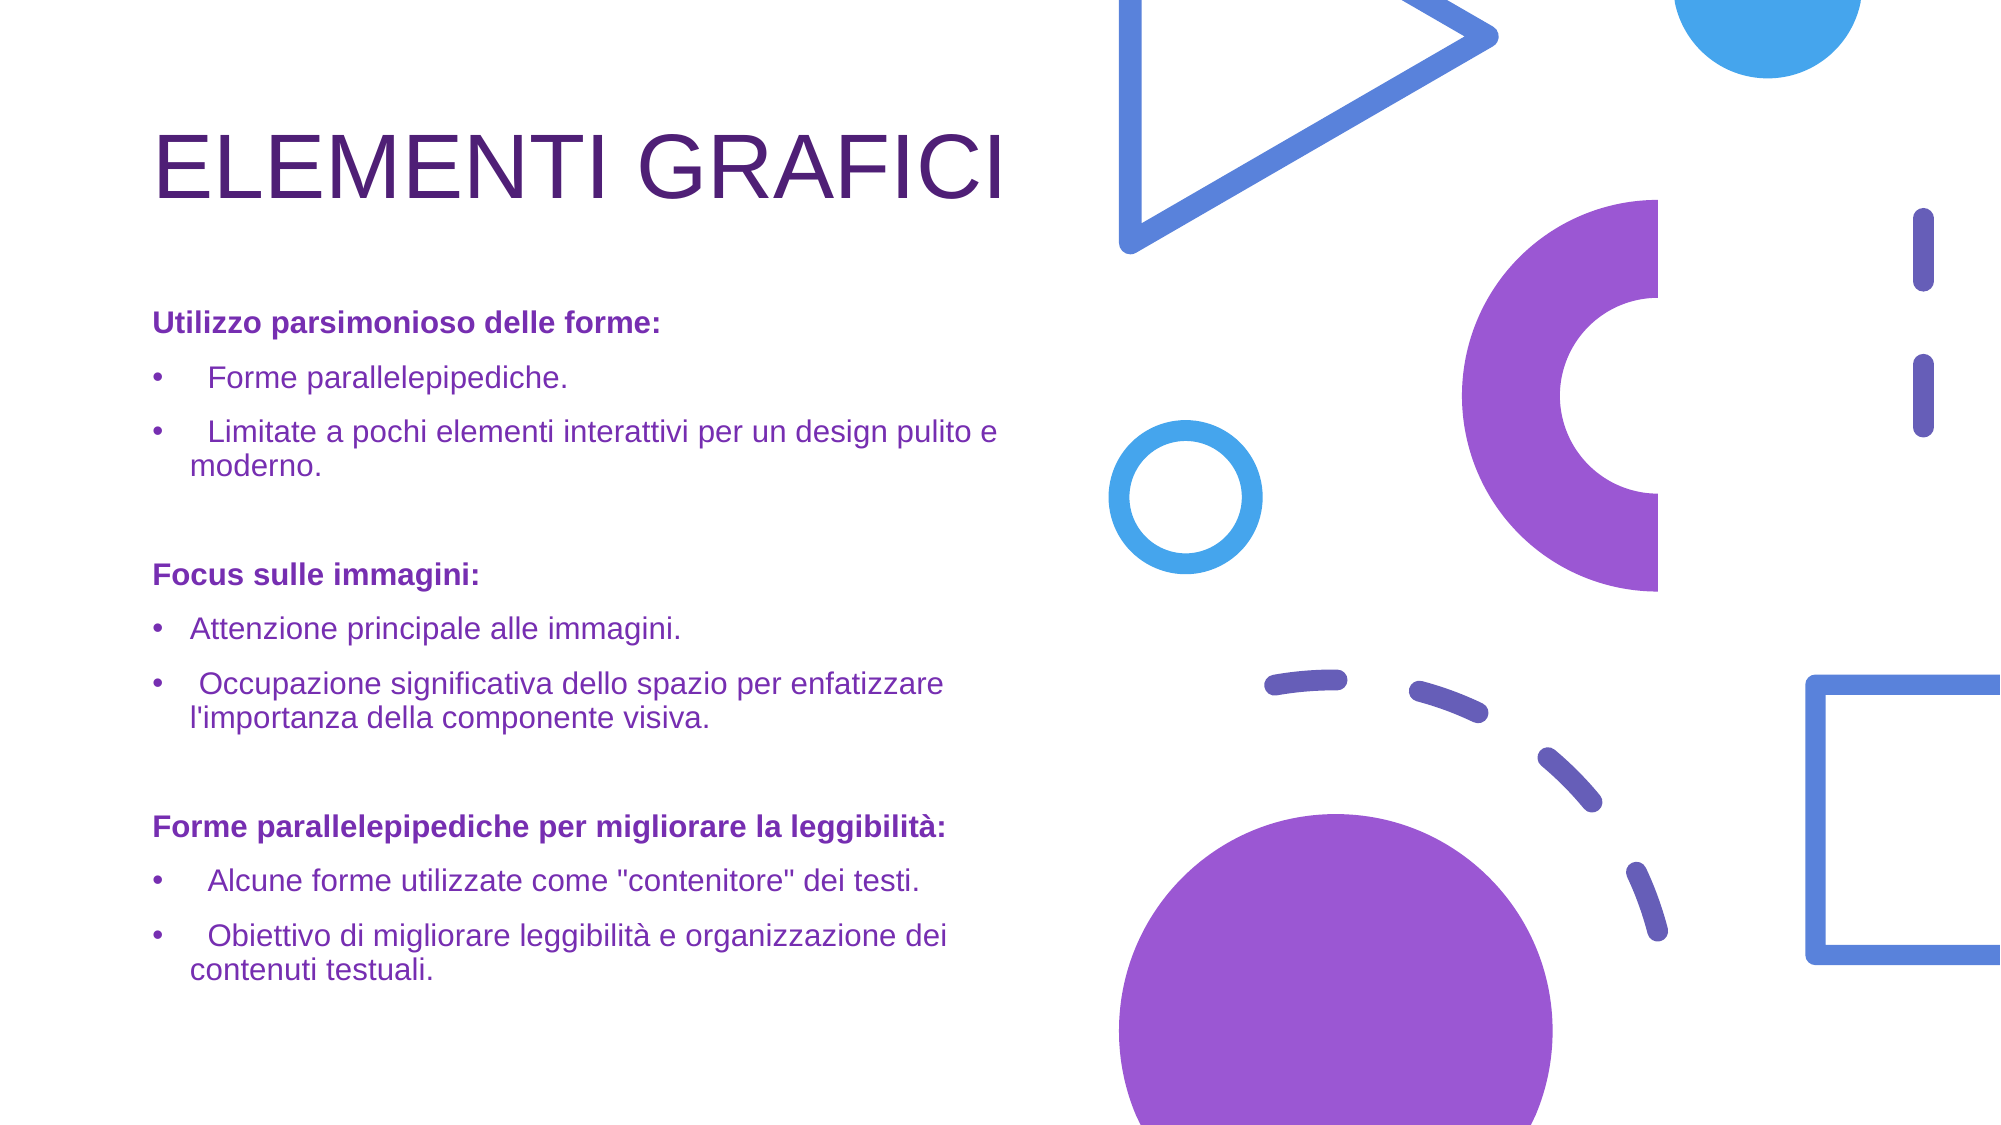

# ELEMENTI GRAFICI

Utilizzo parsimonioso delle forme:
  Forme parallelepipediche.
  Limitate a pochi elementi interattivi per un design pulito e moderno.

Focus sulle immagini:
Attenzione principale alle immagini.
 Occupazione significativa dello spazio per enfatizzare l'importanza della componente visiva.

Forme parallelepipediche per migliorare la leggibilità:
  Alcune forme utilizzate come "contenitore" dei testi.
  Obiettivo di migliorare leggibilità e organizzazione dei contenuti testuali.